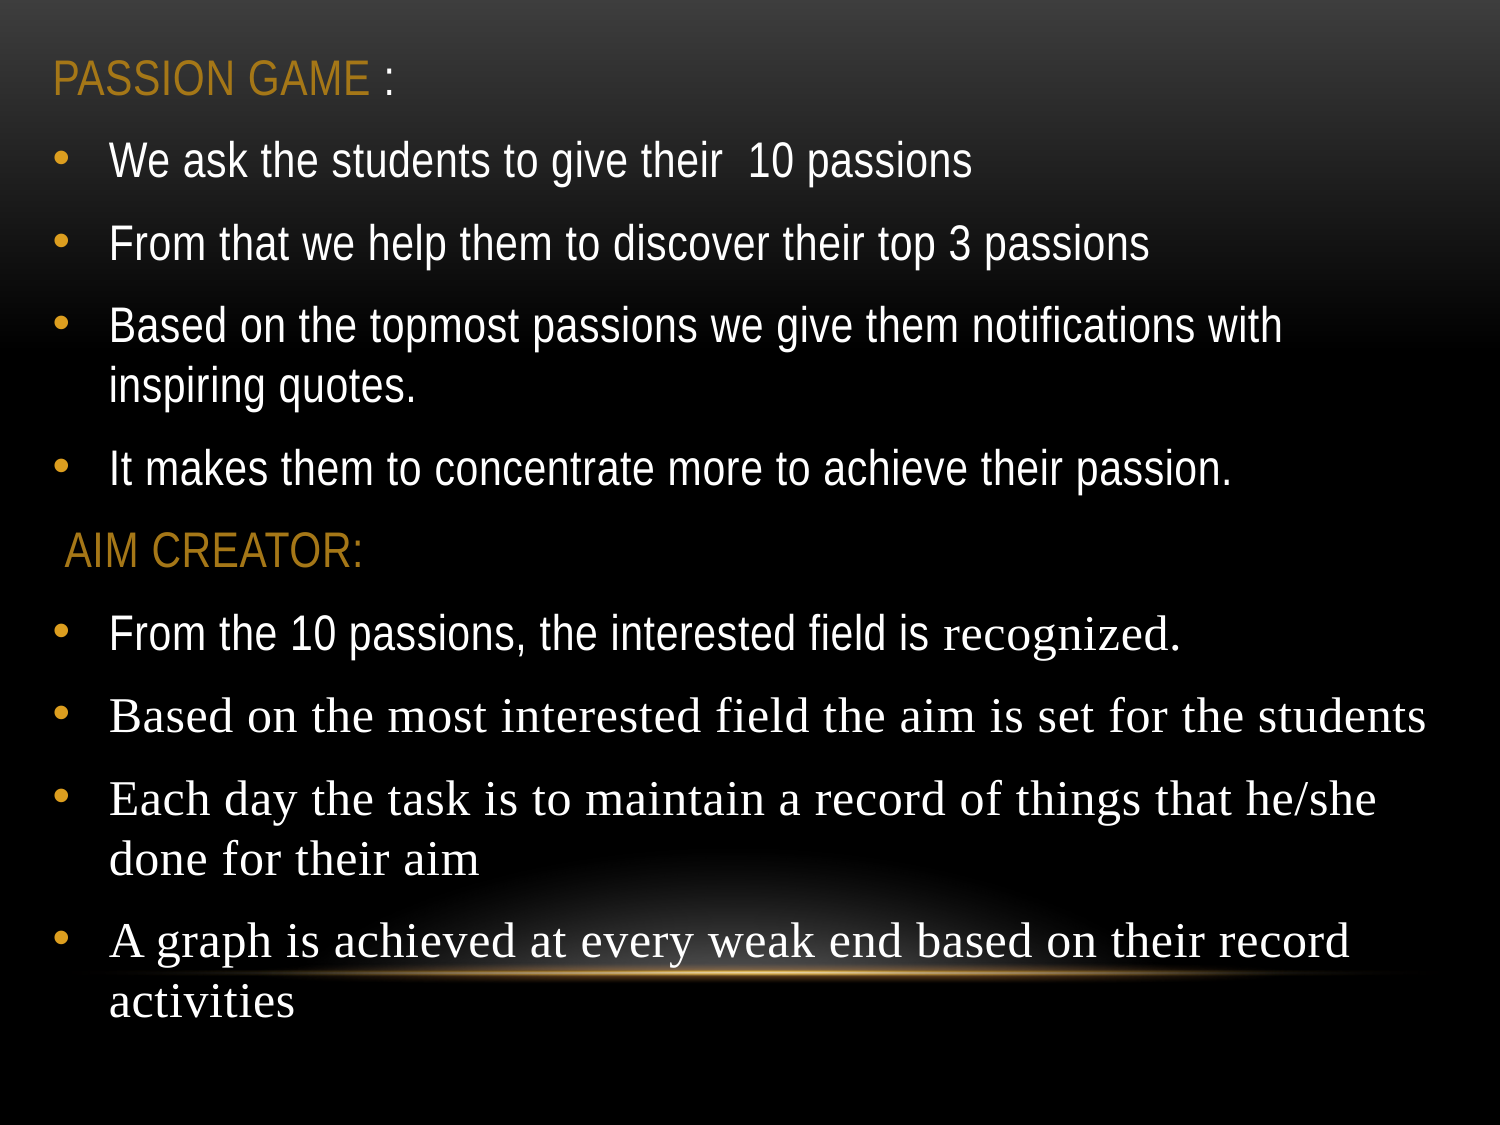

PASSION GAME :
We ask the students to give their  10 passions
From that we help them to discover their top 3 passions
Based on the topmost passions we give them notifications with inspiring quotes.
It makes them to concentrate more to achieve their passion.
 AIM CREATOR:
From the 10 passions, the interested field is recognized.
Based on the most interested field the aim is set for the students
Each day the task is to maintain a record of things that he/she done for their aim
A graph is achieved at every weak end based on their record activities